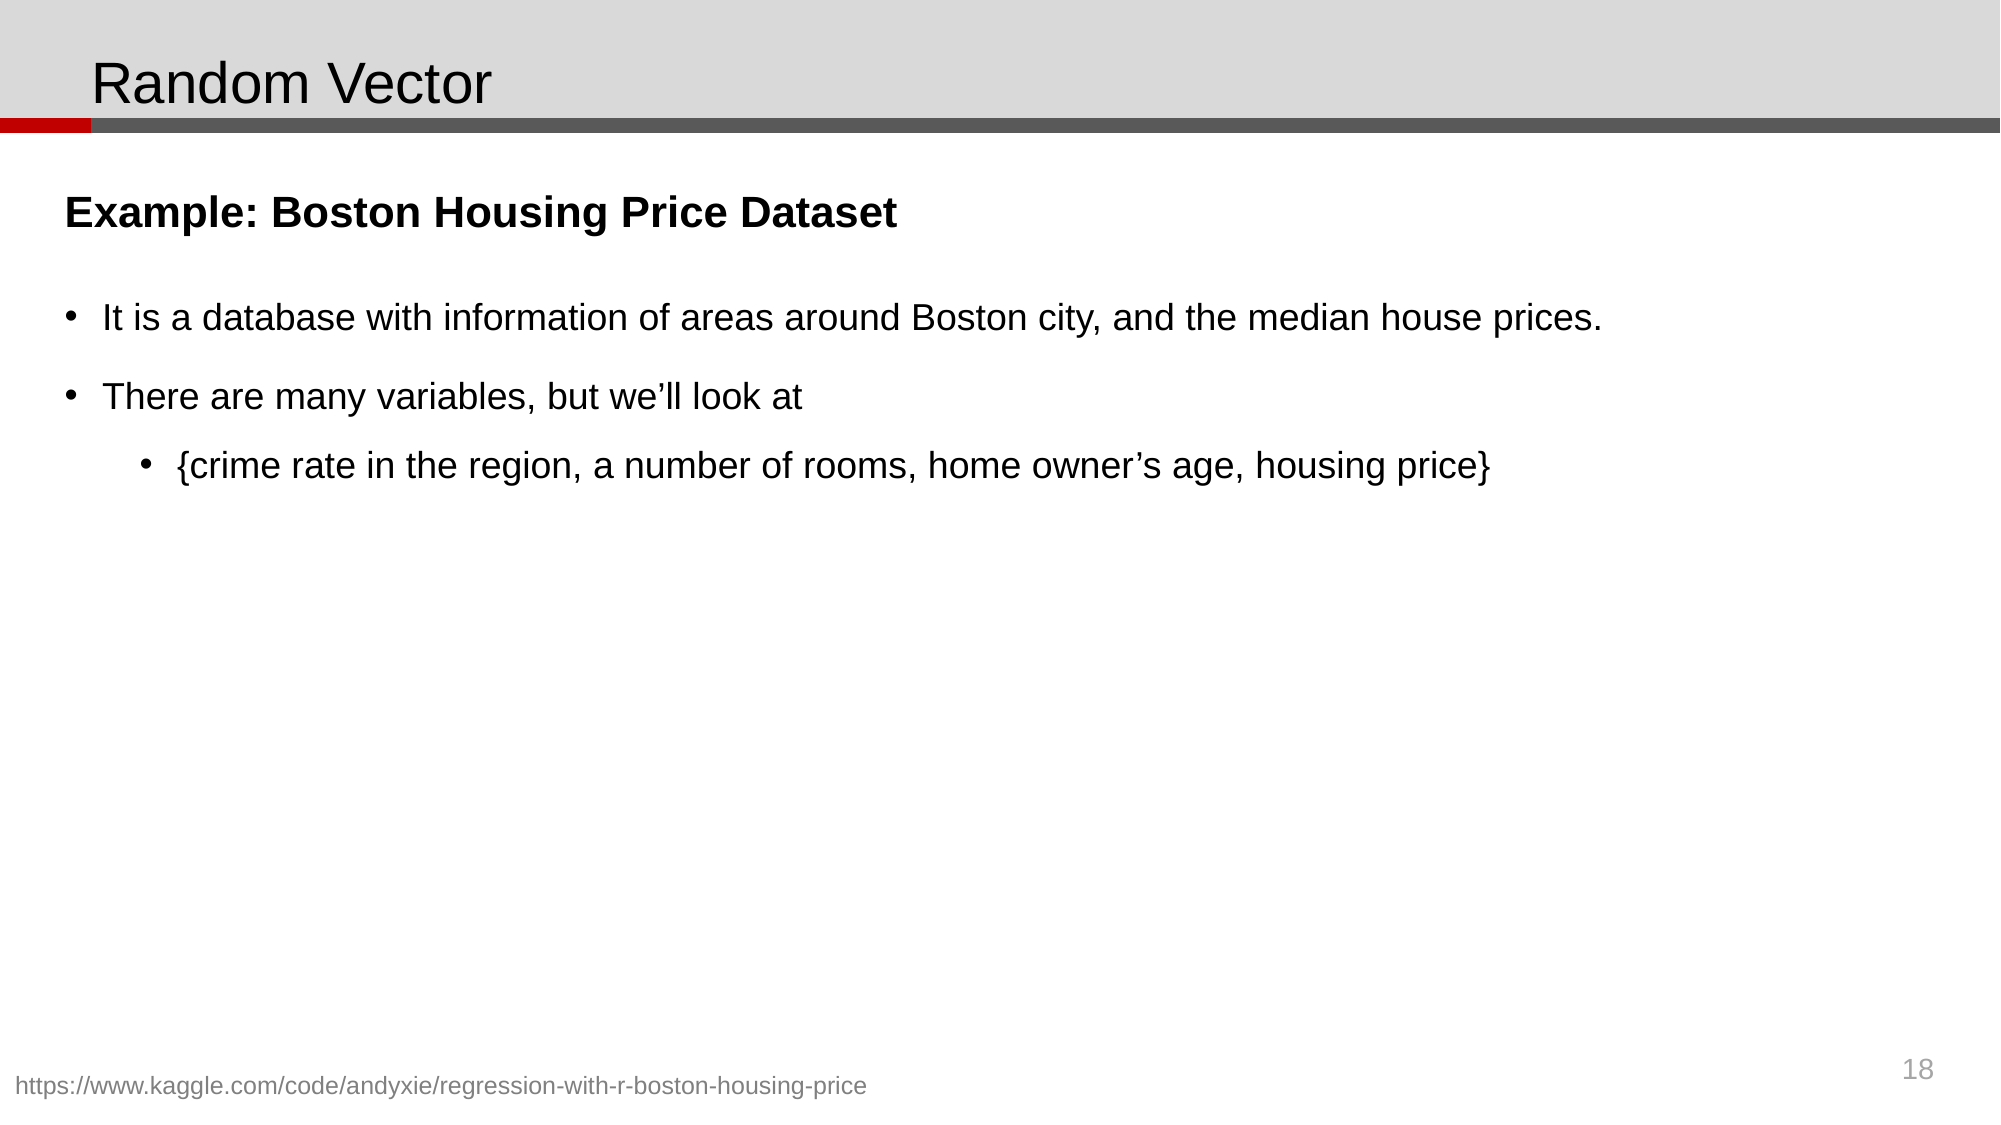

# Random Vector
Example: Boston Housing Price Dataset
It is a database with information of areas around Boston city, and the median house prices.
There are many variables, but we’ll look at
{crime rate in the region, a number of rooms, home owner’s age, housing price}
18
https://www.kaggle.com/code/andyxie/regression-with-r-boston-housing-price